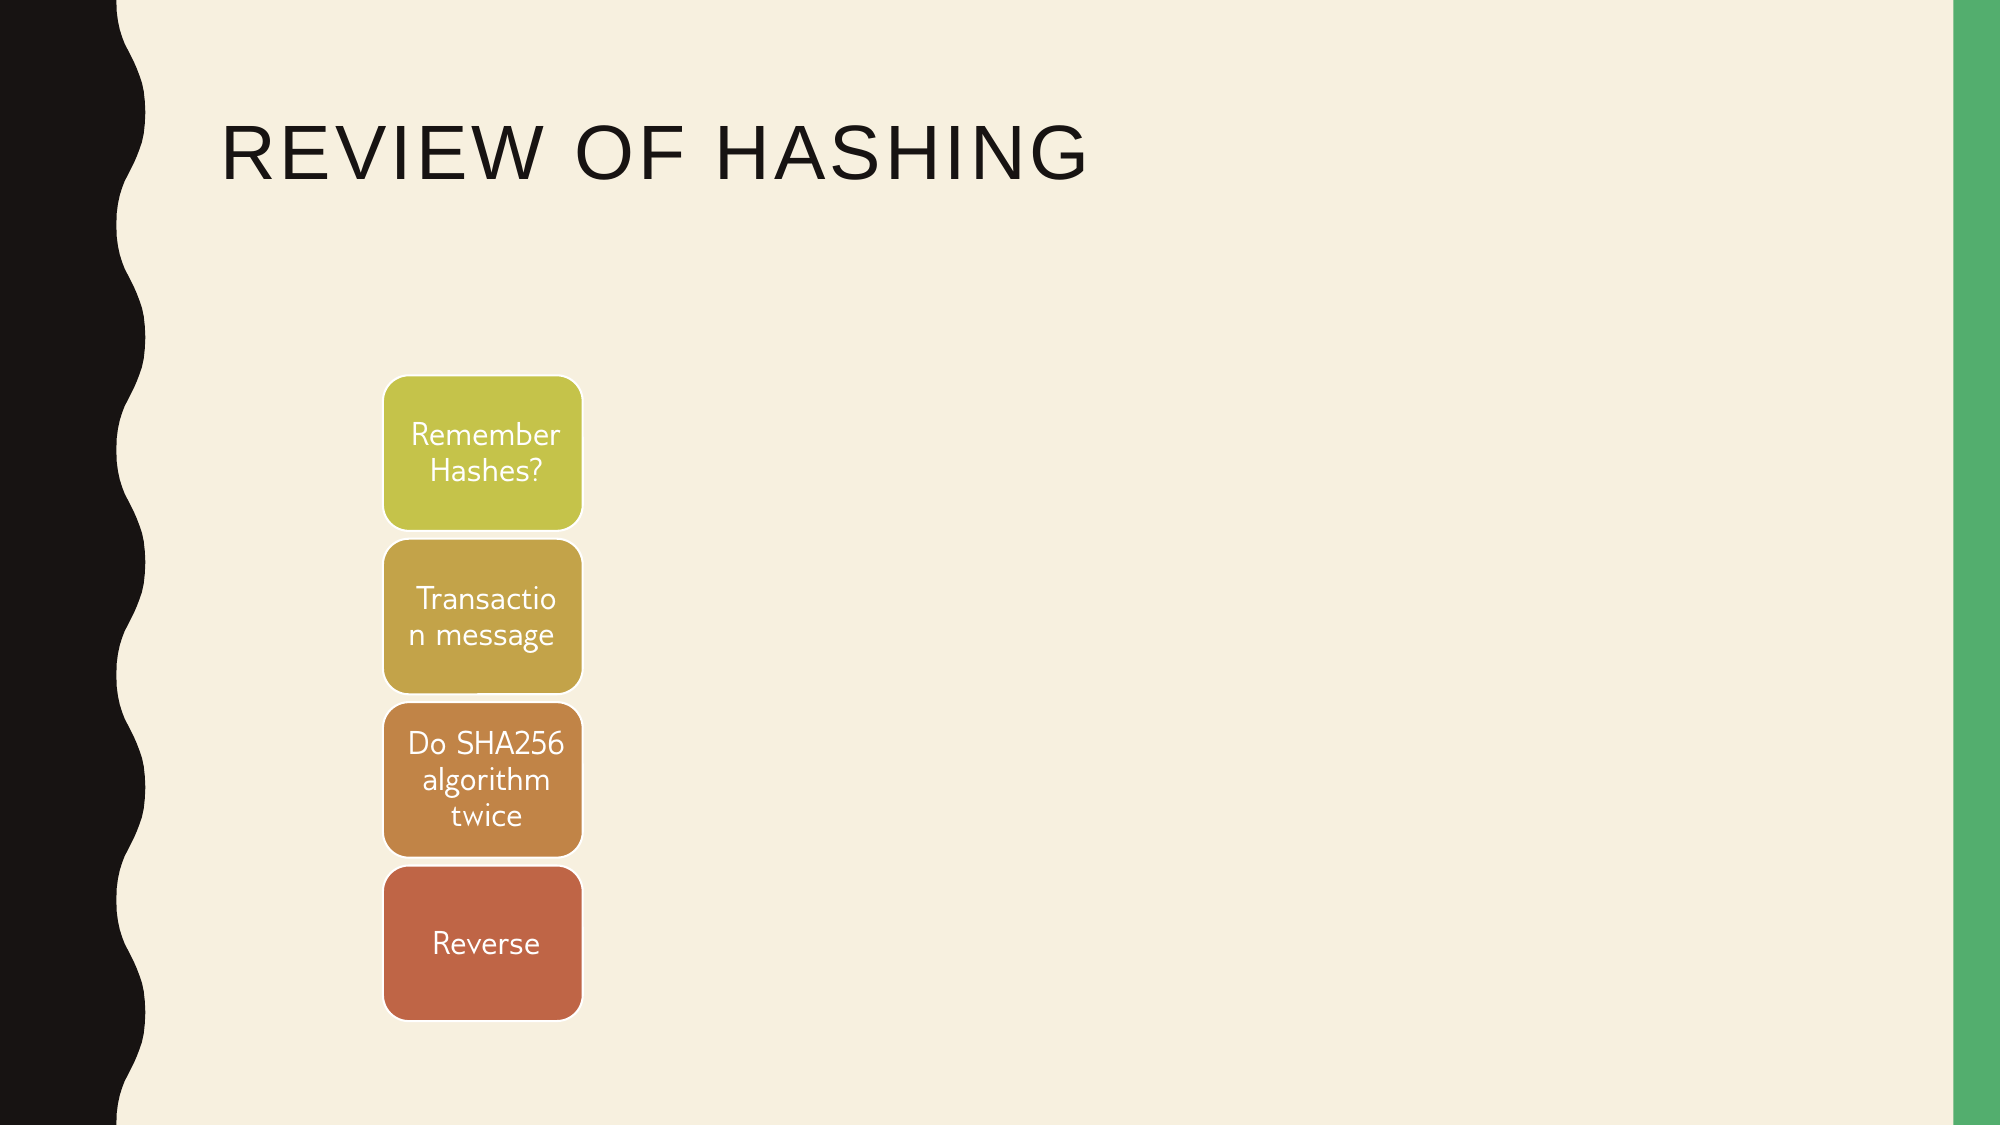

# Review of hashing
Remember Hashes?
Transaction message
Do SHA256 algorithm twice
Reverse